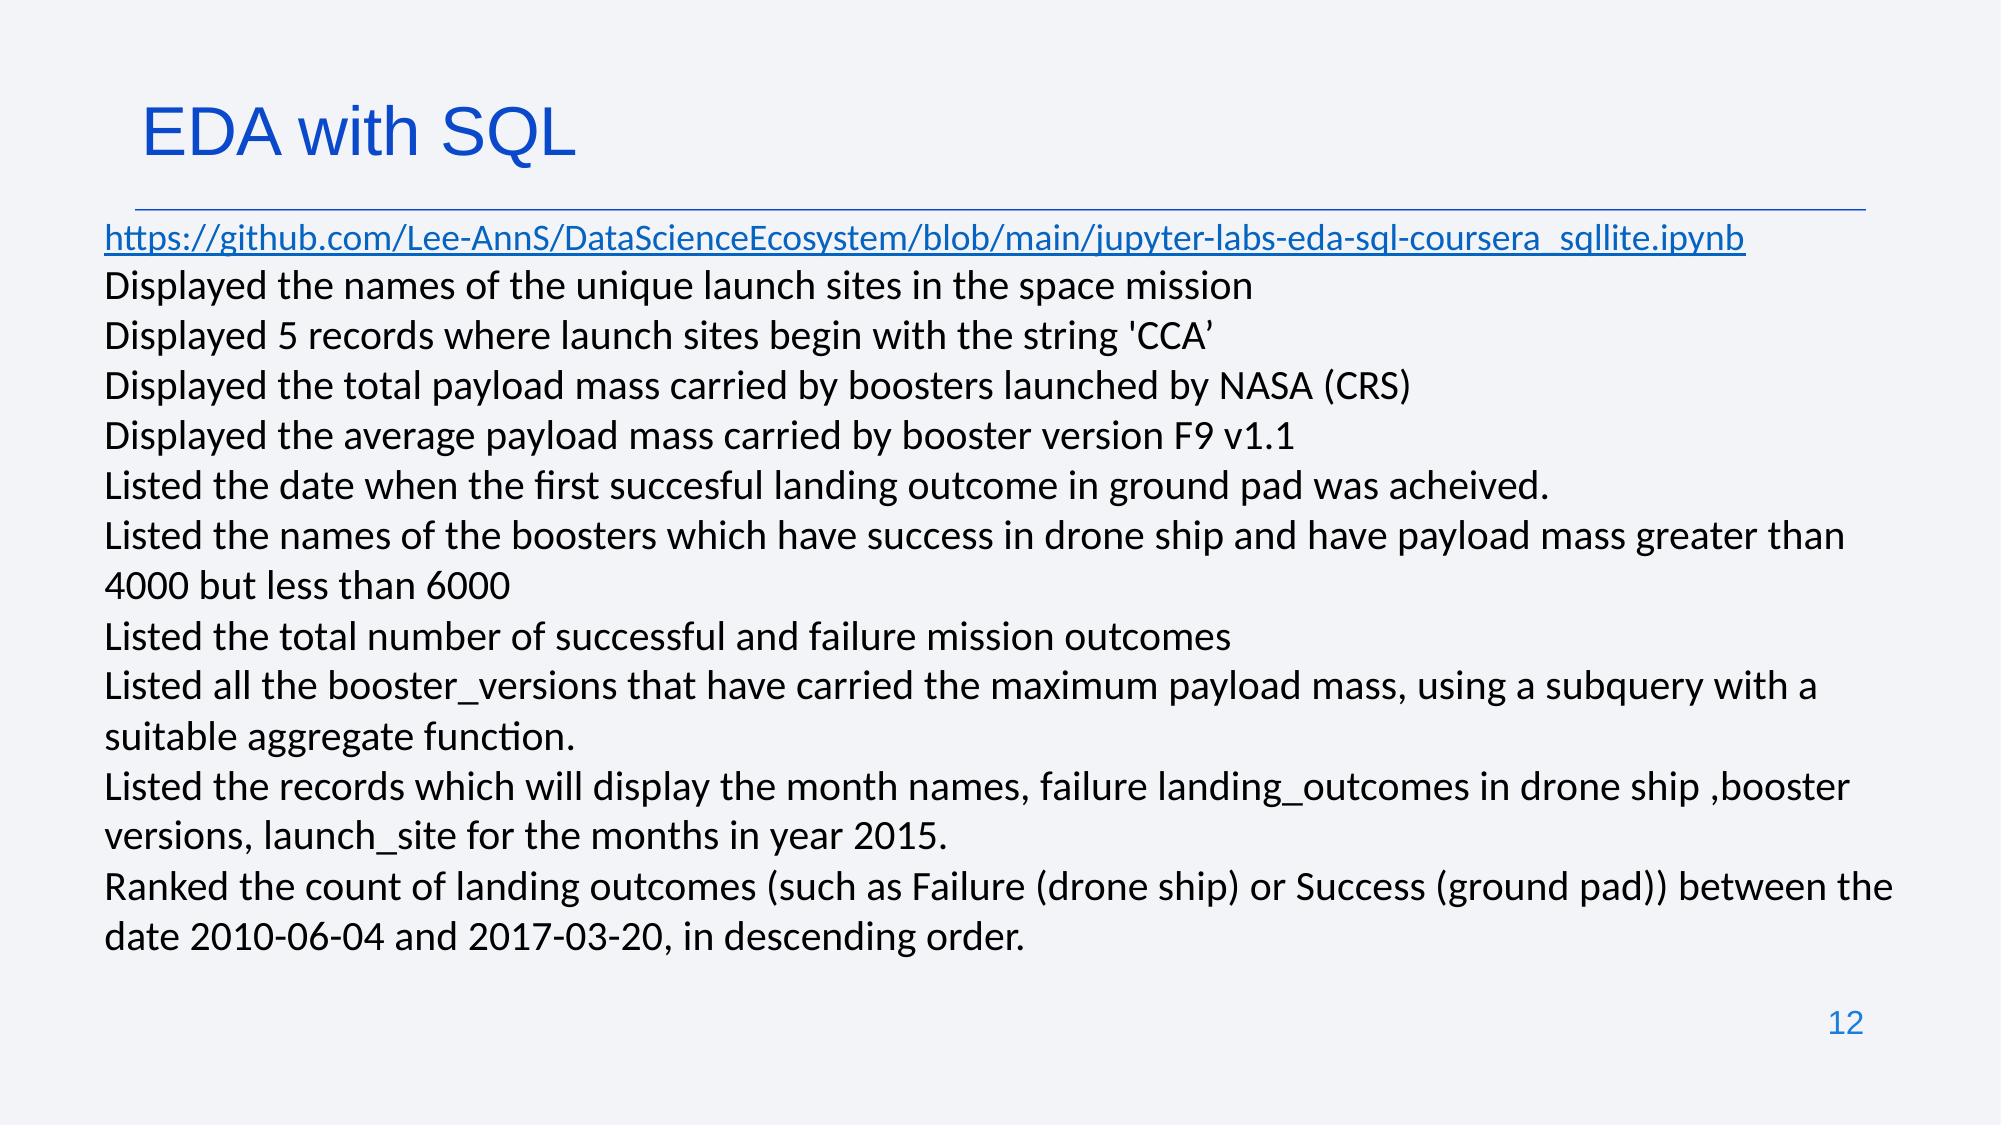

EDA with SQL
https://github.com/Lee-AnnS/DataScienceEcosystem/blob/main/jupyter-labs-eda-sql-coursera_sqllite.ipynb
Displayed the names of the unique launch sites in the space mission
Displayed 5 records where launch sites begin with the string 'CCA’
Displayed the total payload mass carried by boosters launched by NASA (CRS)
Displayed the average payload mass carried by booster version F9 v1.1
Listed the date when the first succesful landing outcome in ground pad was acheived.
Listed the names of the boosters which have success in drone ship and have payload mass greater than 4000 but less than 6000
Listed the total number of successful and failure mission outcomes
Listed all the booster_versions that have carried the maximum payload mass, using a subquery with a suitable aggregate function.
Listed the records which will display the month names, failure landing_outcomes in drone ship ,booster versions, launch_site for the months in year 2015.
Ranked the count of landing outcomes (such as Failure (drone ship) or Success (ground pad)) between the date 2010-06-04 and 2017-03-20, in descending order.

12